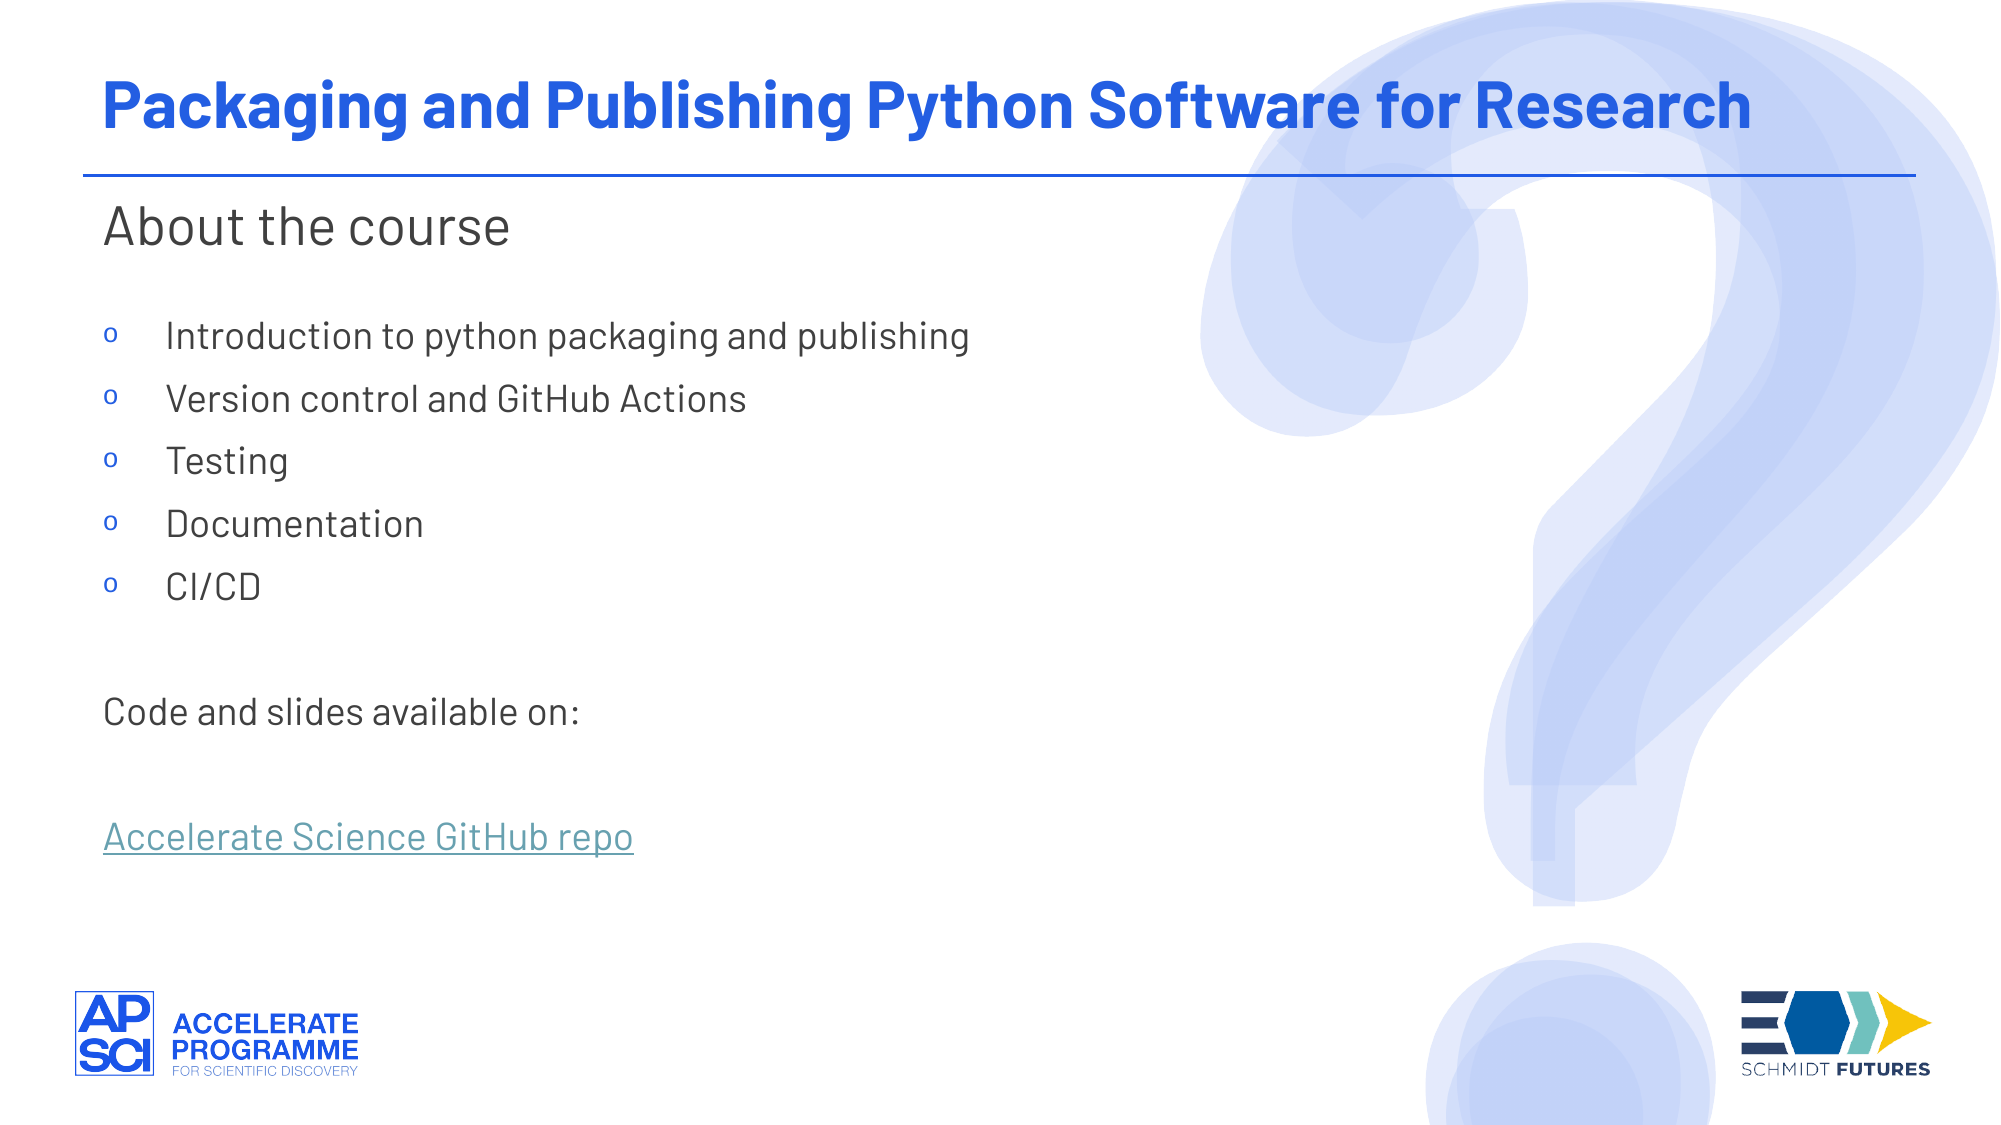

Packaging and Publishing Python Software for Research
About the course
Introduction to python packaging and publishing
Version control and GitHub Actions
Testing
Documentation
CI/CD

Code and slides available on:

Accelerate Science GitHub repo